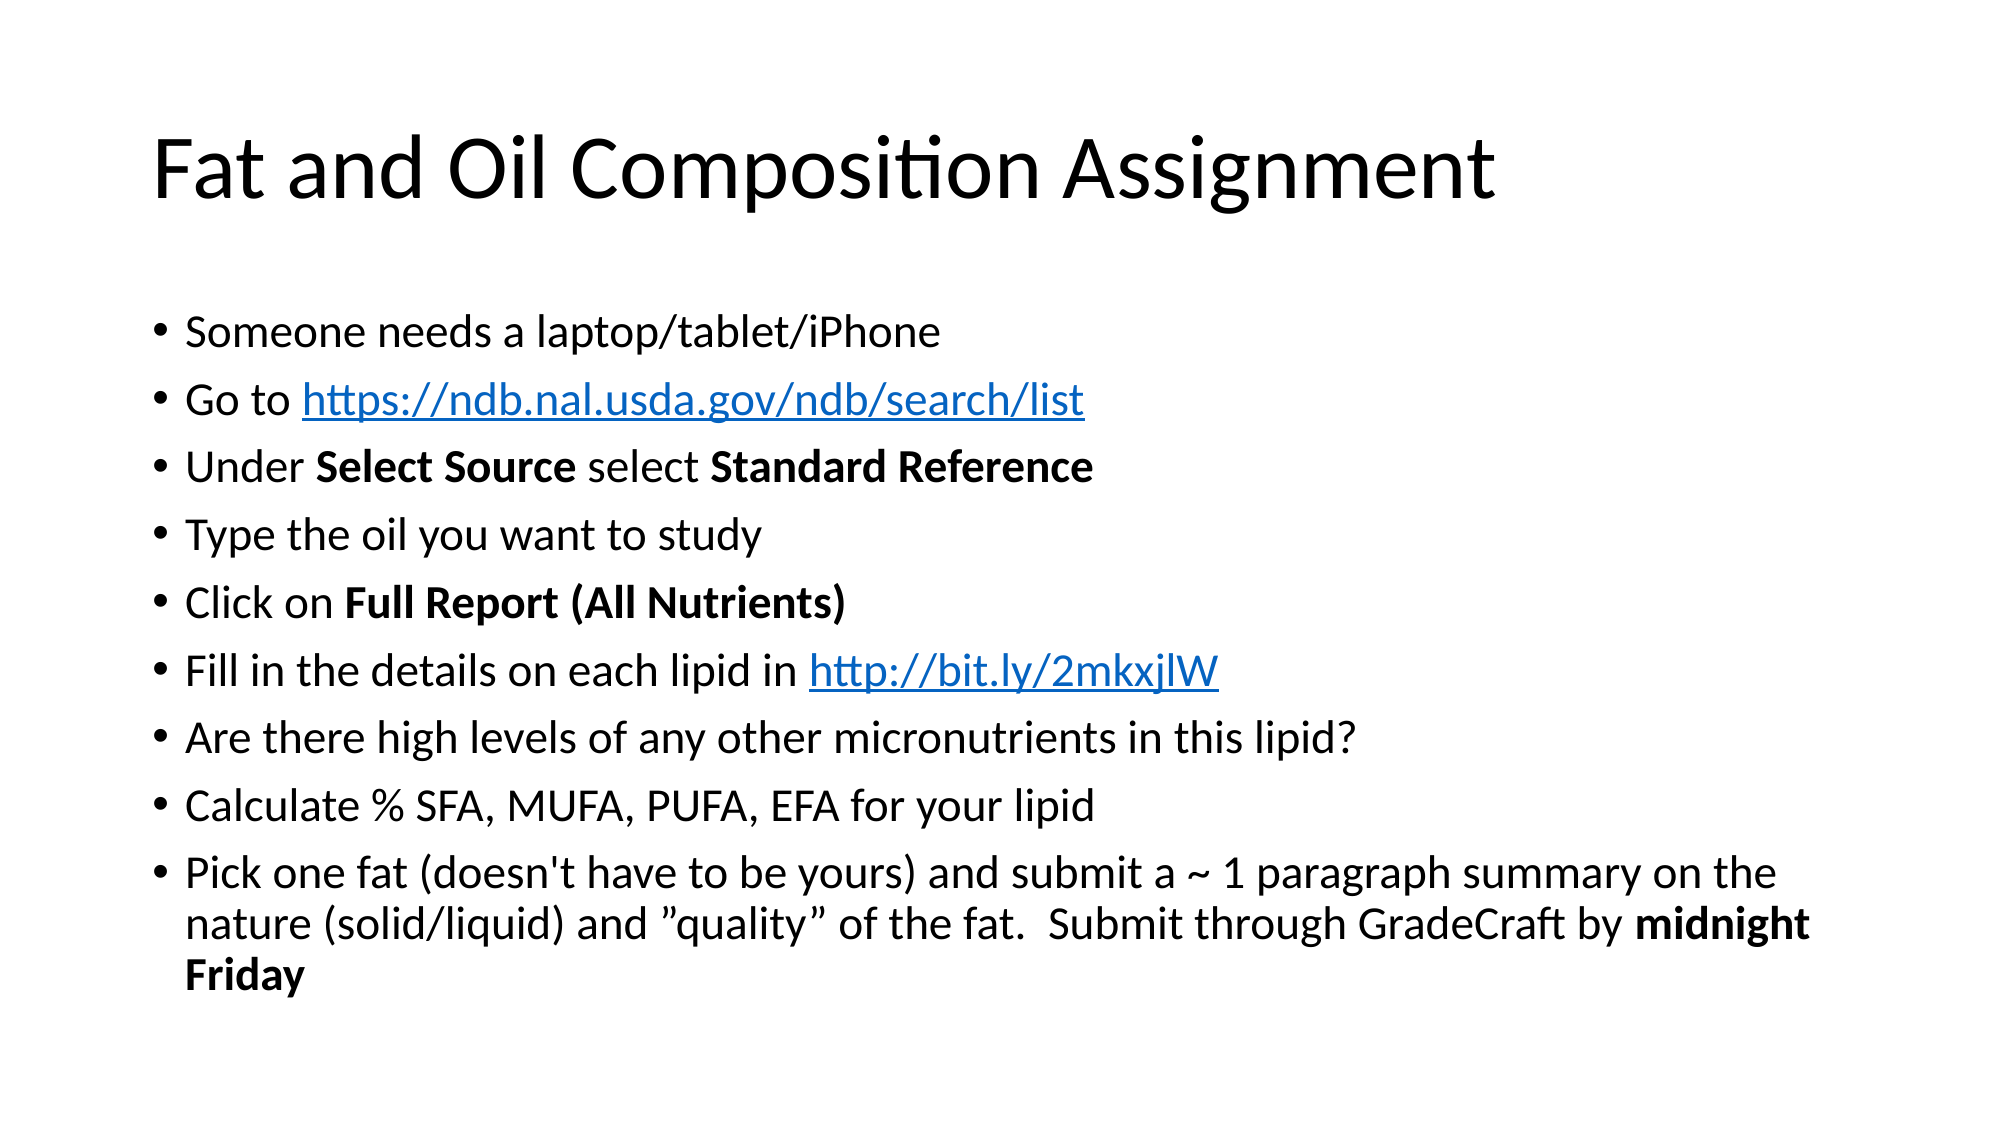

# Fat and Oil Composition Assignment
Someone needs a laptop/tablet/iPhone
Go to https://ndb.nal.usda.gov/ndb/search/list
Under Select Source select Standard Reference
Type the oil you want to study
Click on Full Report (All Nutrients)
Fill in the details on each lipid in http://bit.ly/2mkxjlW
Are there high levels of any other micronutrients in this lipid?
Calculate % SFA, MUFA, PUFA, EFA for your lipid
Pick one fat (doesn't have to be yours) and submit a ~ 1 paragraph summary on the nature (solid/liquid) and ”quality” of the fat.  Submit through GradeCraft by midnight Friday